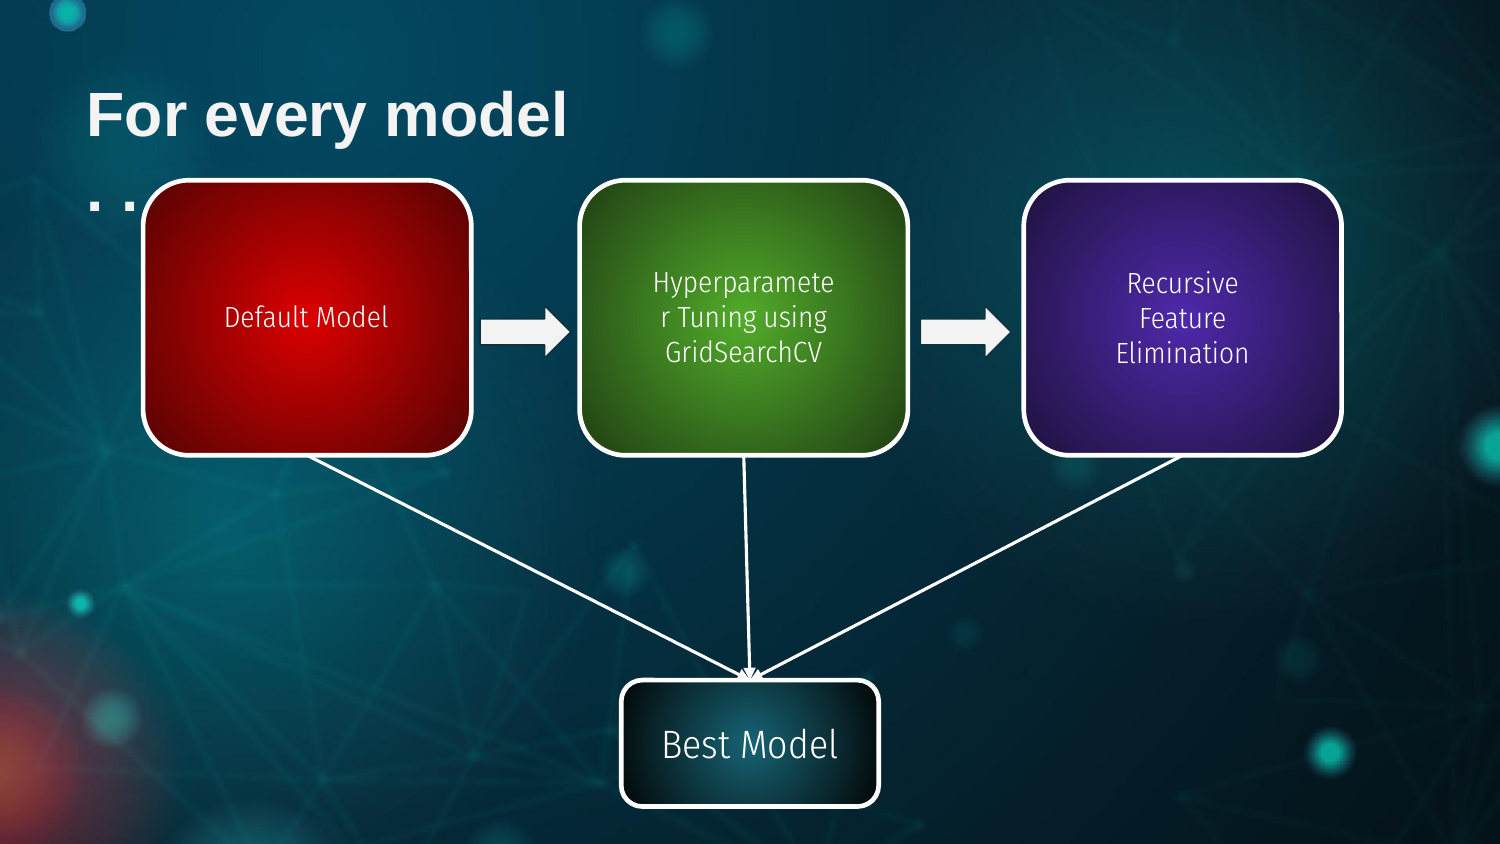

# For every model . . .

Hyperparameter Tuning using GridSearchCV
Recursive Feature Elimination
Default Model

Best Model